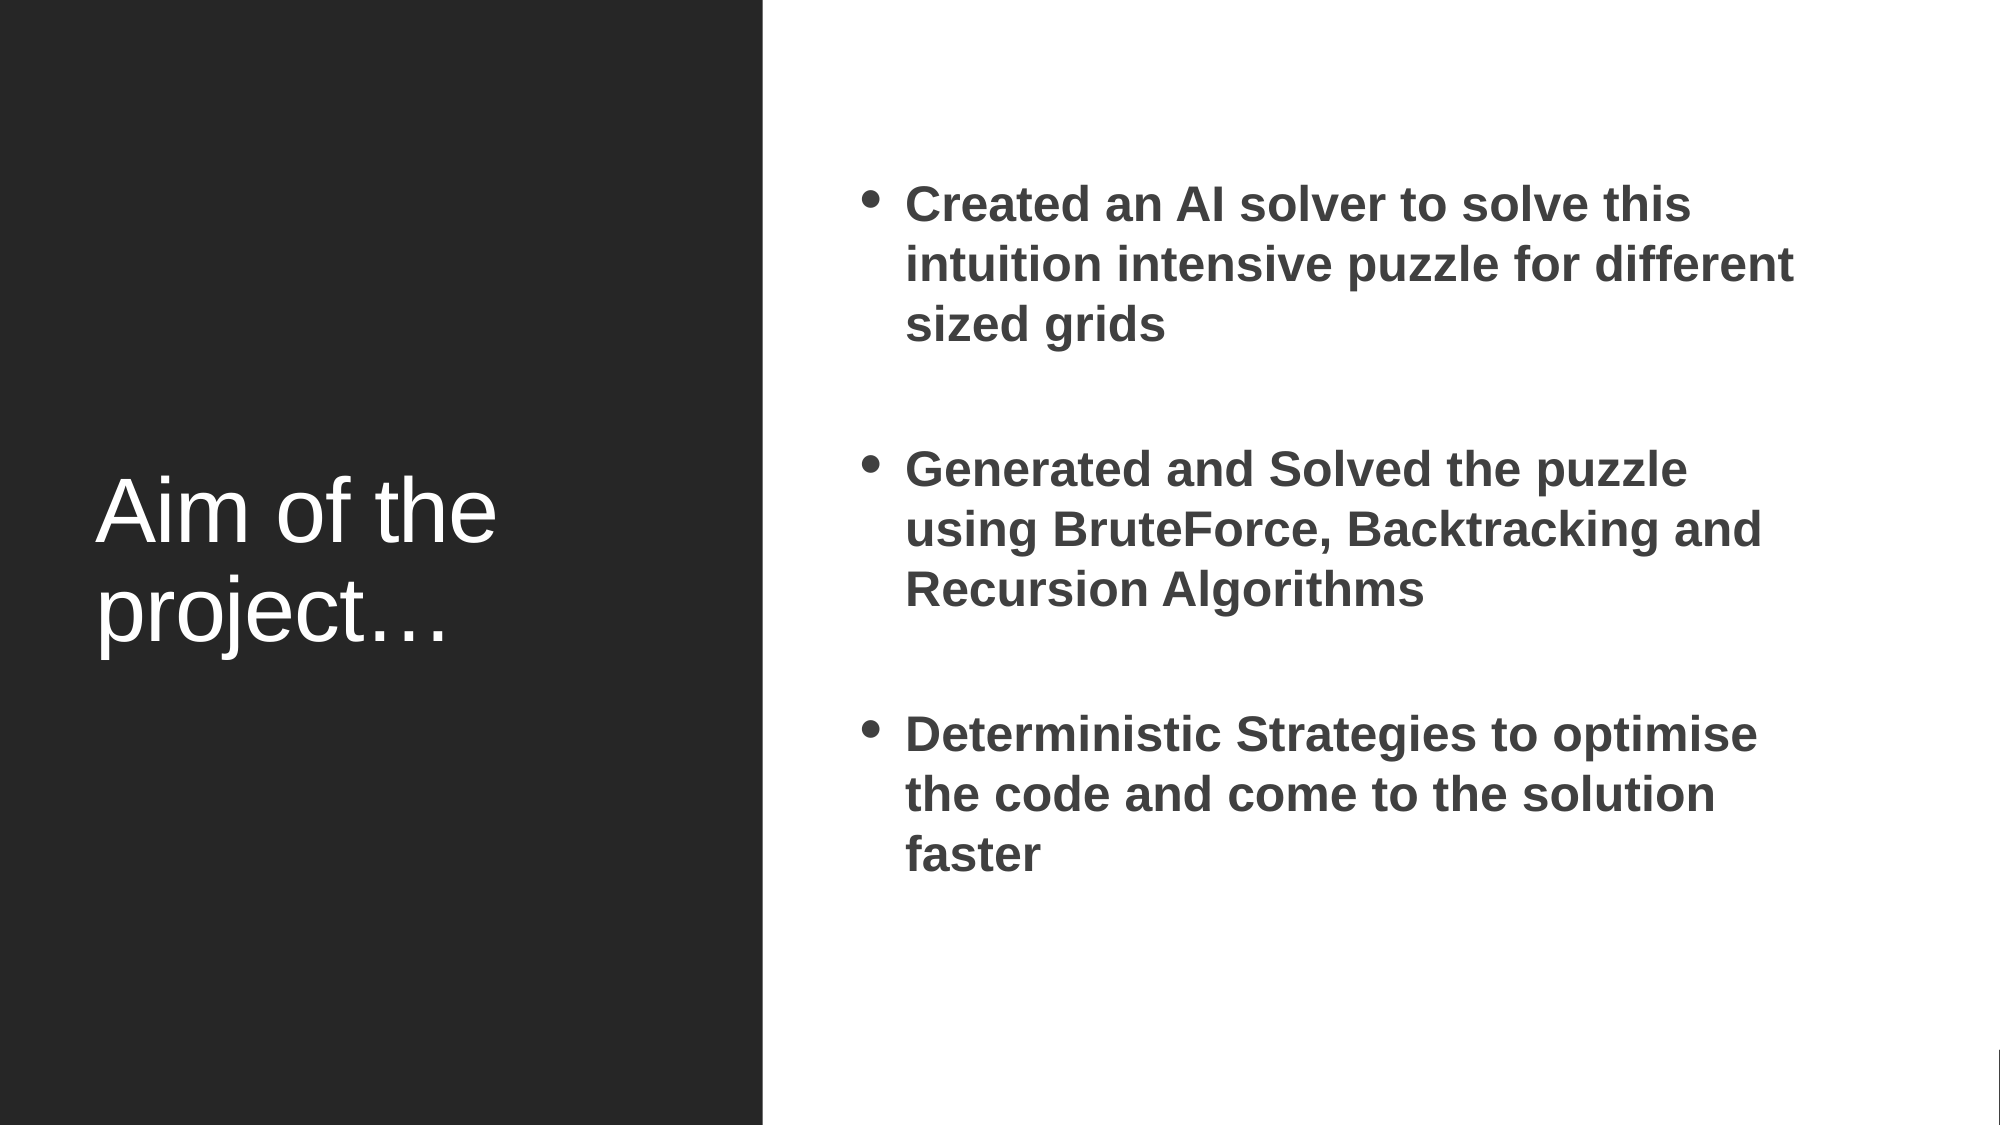

# Aim of the project…
Created an AI solver to solve this intuition intensive puzzle for different sized grids

Generated and Solved the puzzle using BruteForce, Backtracking and Recursion Algorithms

Deterministic Strategies to optimise the code and come to the solution faster